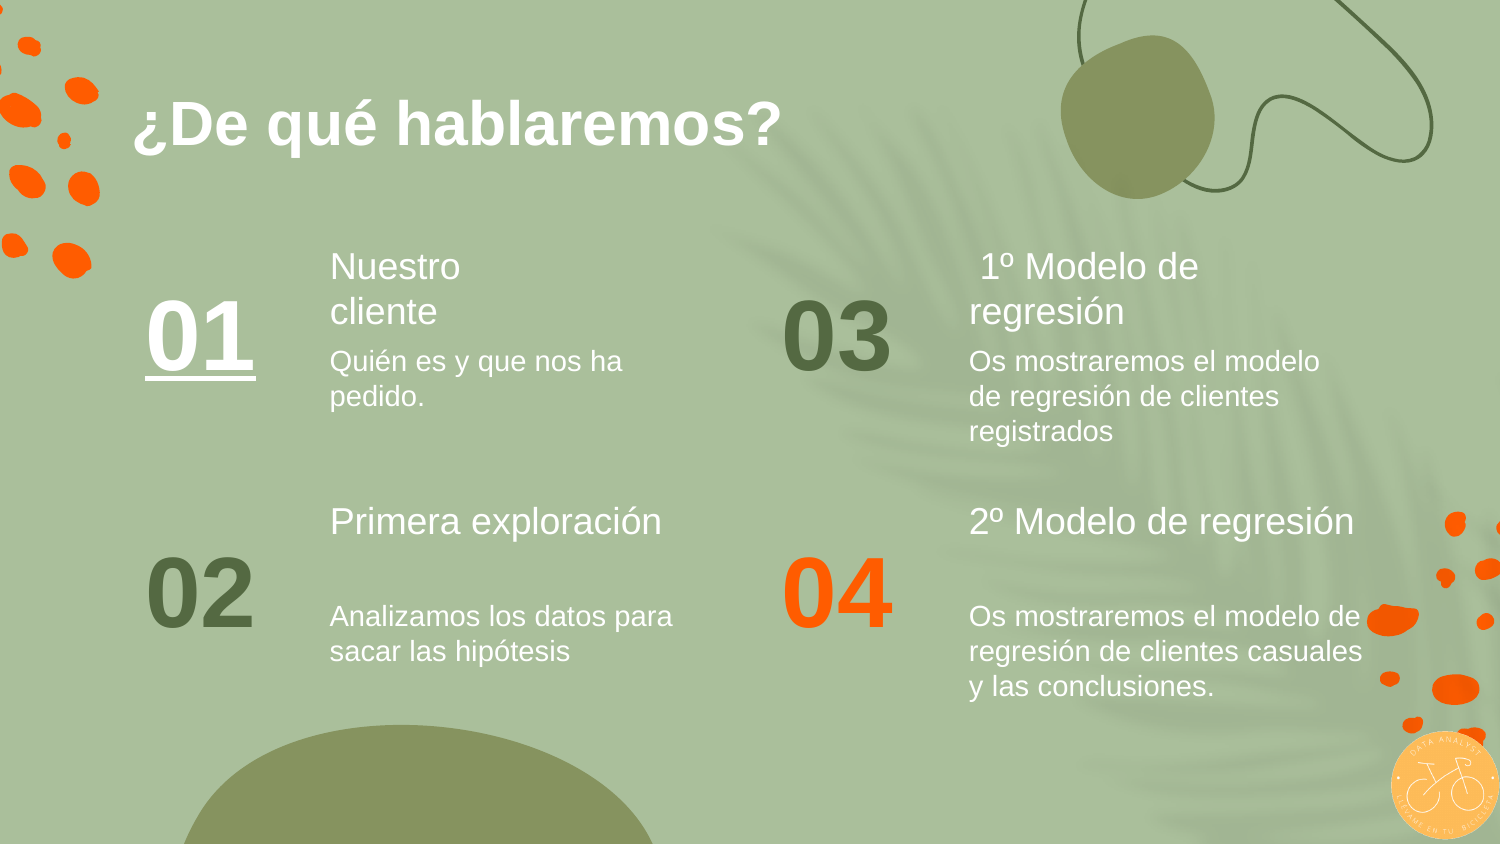

¿De qué hablaremos?
Nuestro cliente
 1º Modelo de regresión
# 01
03
Quién es y que nos ha pedido.
Os mostraremos el modelo de regresión de clientes registrados
Primera exploración
2º Modelo de regresión
02
04
Analizamos los datos para sacar las hipótesis
Os mostraremos el modelo de regresión de clientes casuales y las conclusiones.